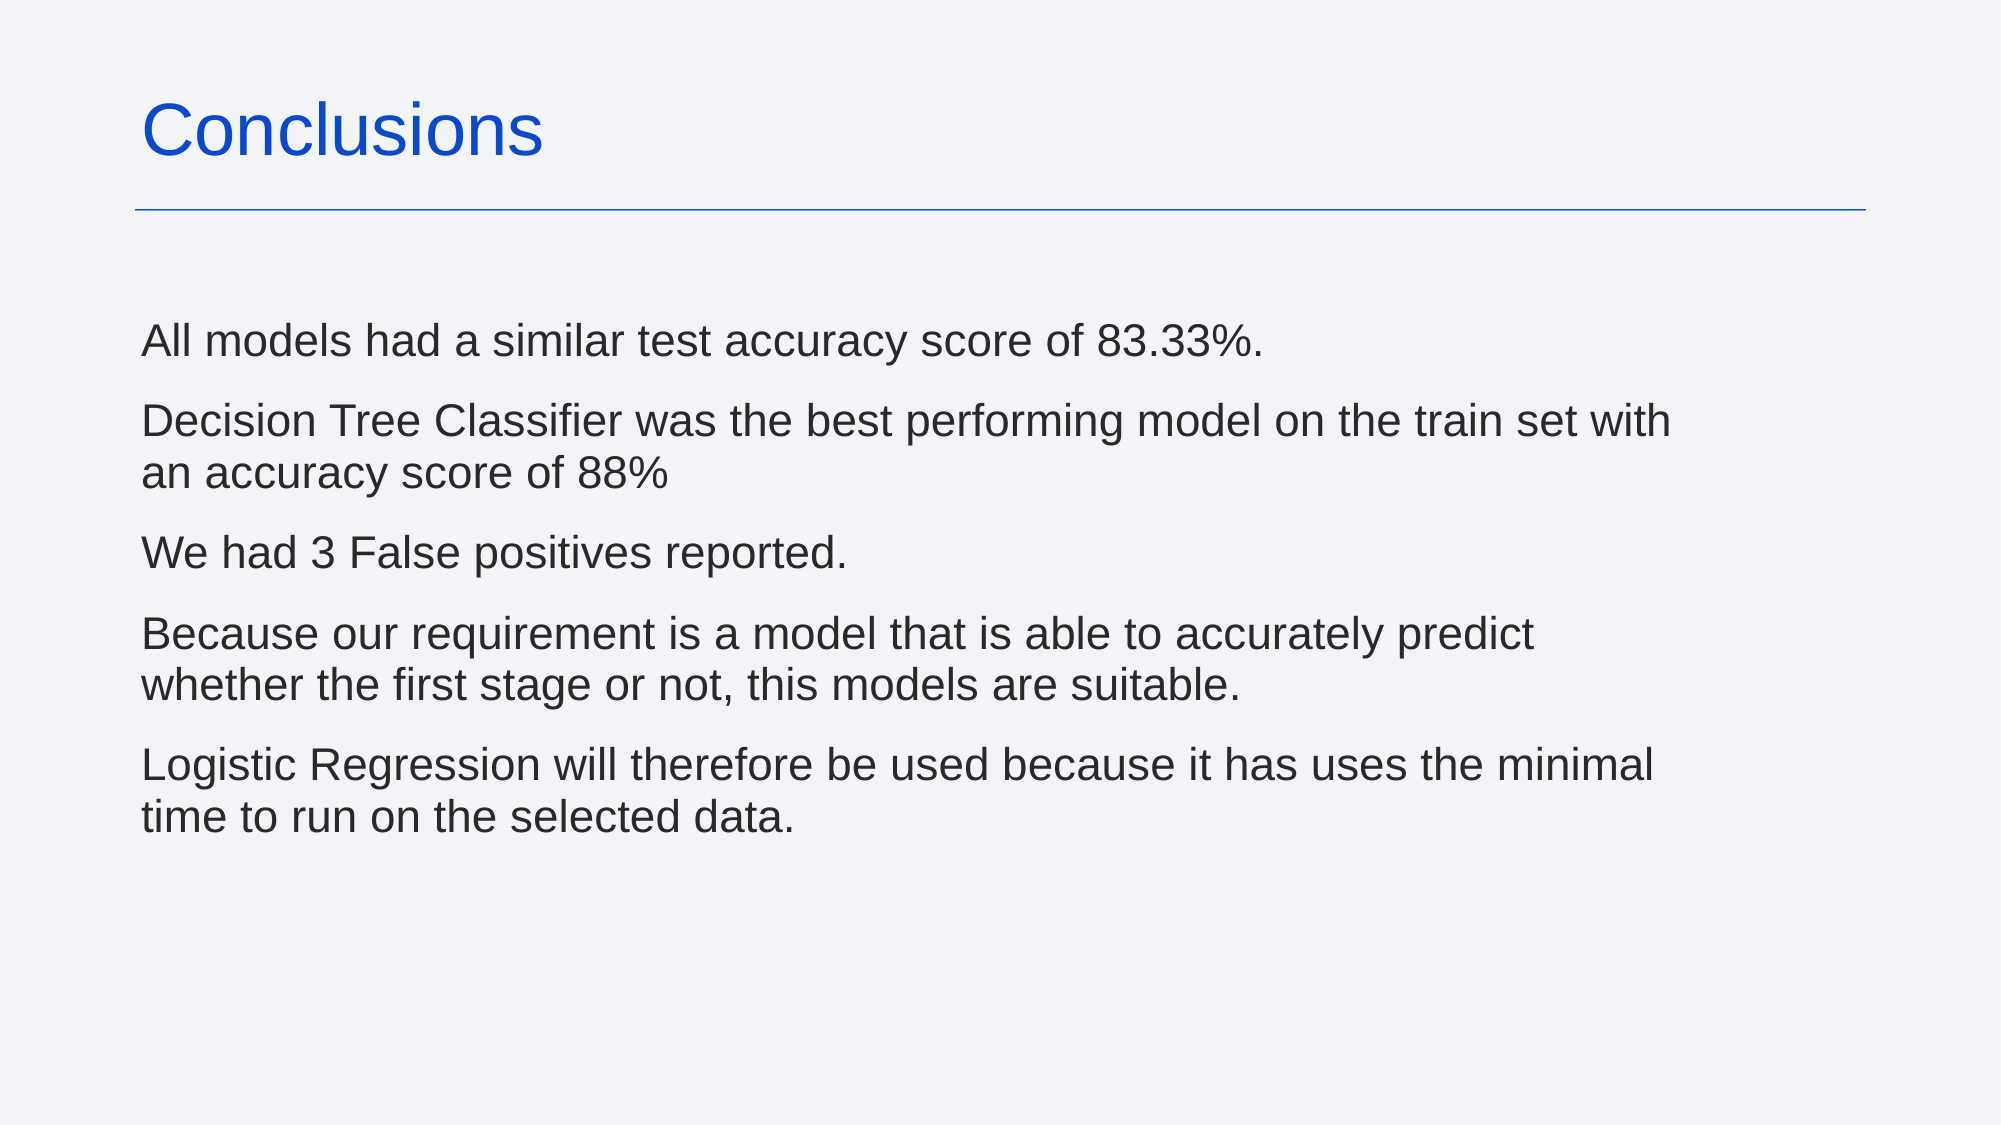

Conclusions
All models had a similar test accuracy score of 83.33%.
Decision Tree Classifier was the best performing model on the train set with an accuracy score of 88%
We had 3 False positives reported.
Because our requirement is a model that is able to accurately predict whether the first stage or not, this models are suitable.
Logistic Regression will therefore be used because it has uses the minimal time to run on the selected data.

42